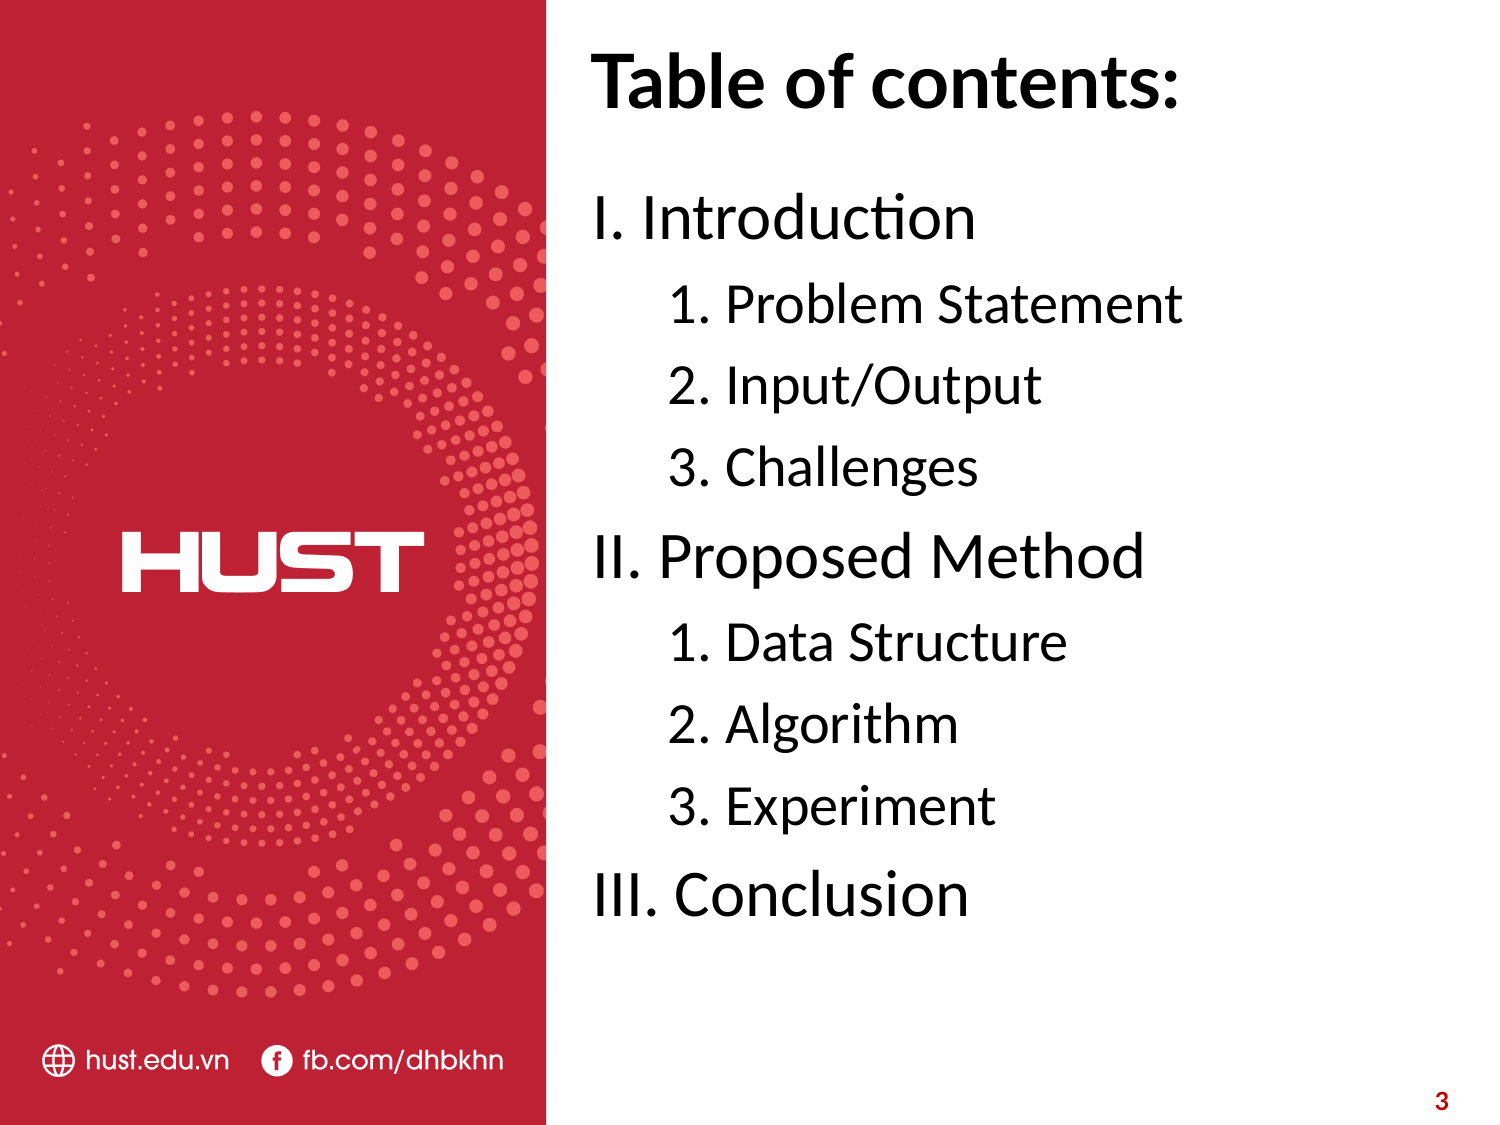

# Table of contents:
I. Introduction
1. Problem Statement
2. Input/Output
3. Challenges
II. Proposed Method
1. Data Structure
2. Algorithm
3. Experiment
III. Conclusion

3